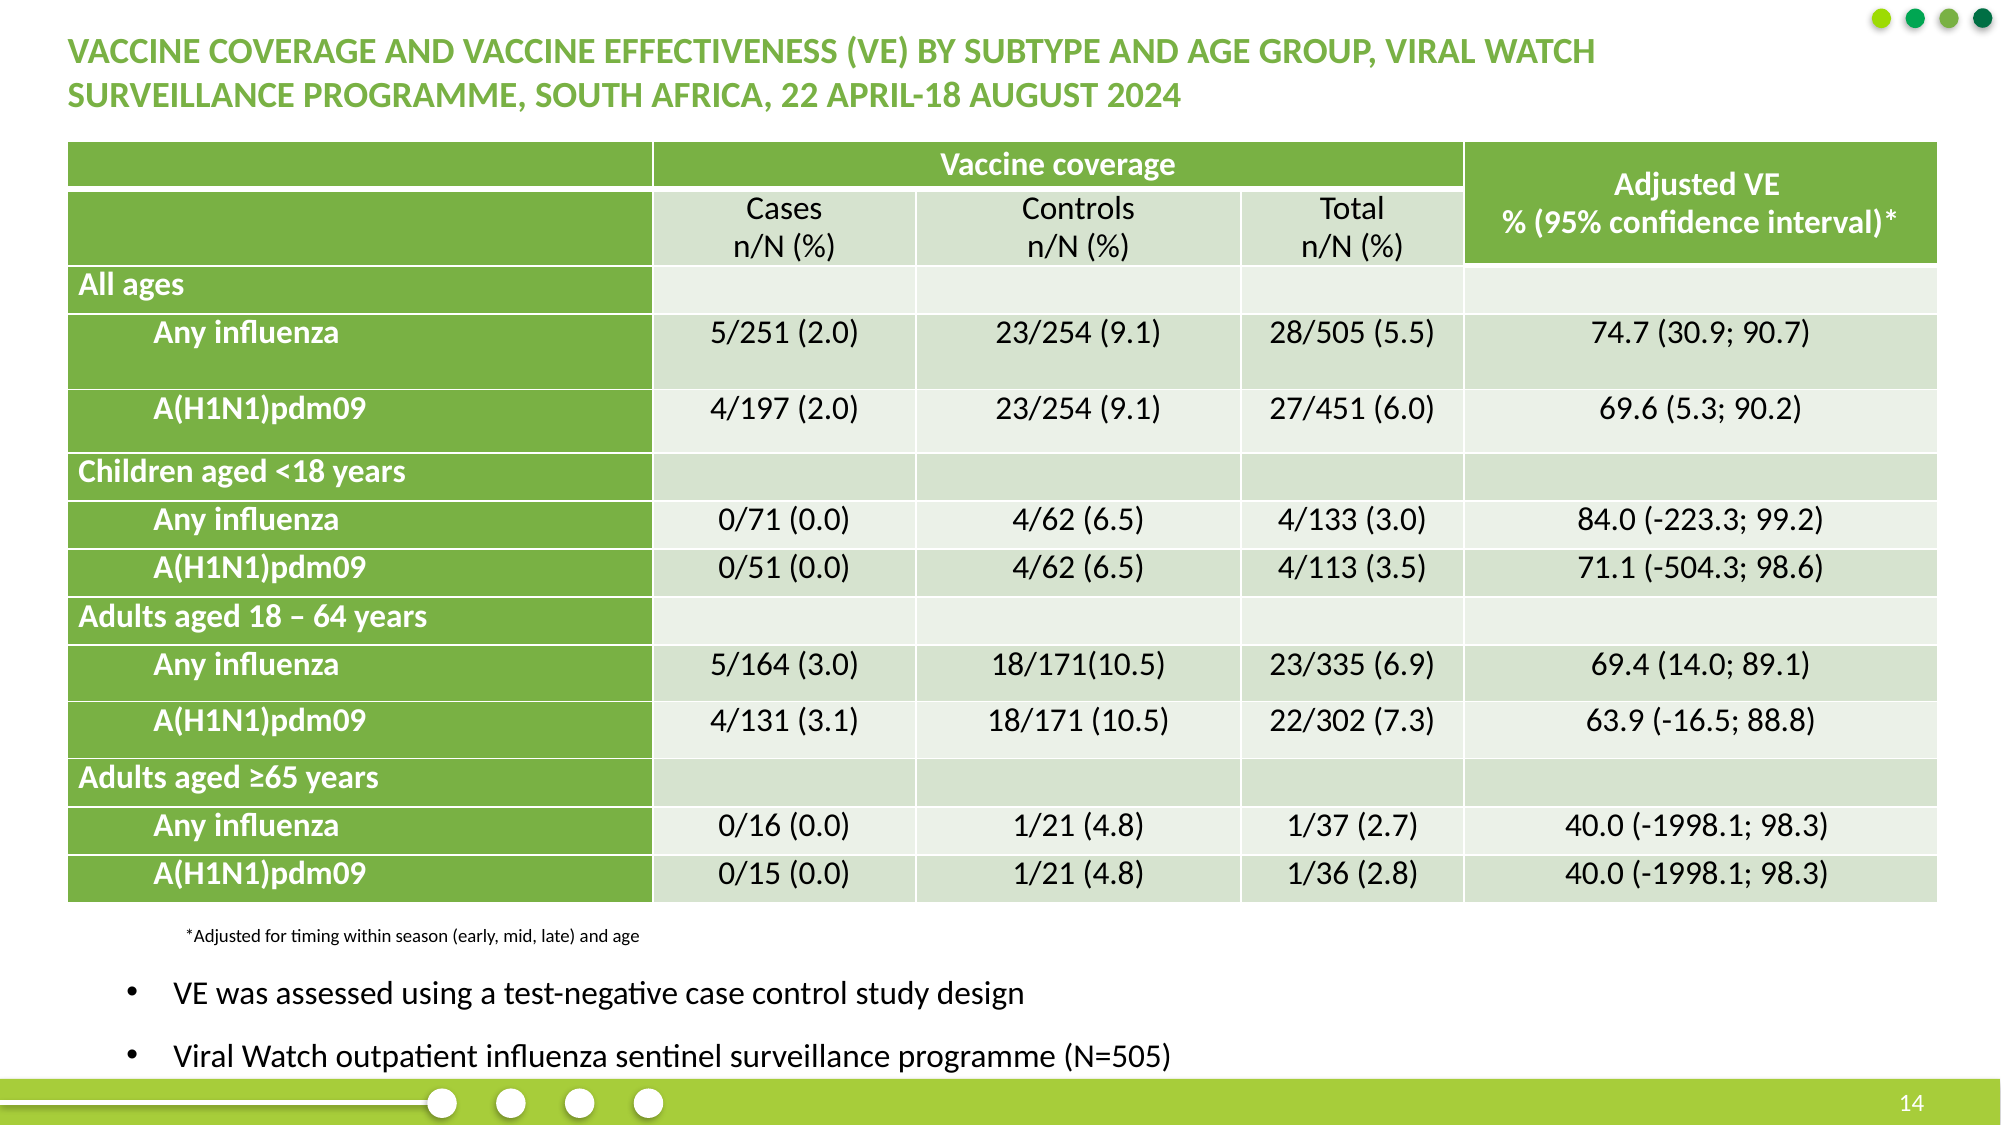

# Vaccine coverage and vaccine effectiveness (VE) by subtype and age group, Viral Watch Surveillance Programme, South Africa, 22 April-18 August 2024
|  | Vaccine coverage |  |  | Adjusted VE % (95% confidence interval)\* |
| --- | --- | --- | --- | --- |
|  | Cases n/N (%) | Controls n/N (%) | Total n/N (%) |  |
| All ages |  |  |  |  |
| Any influenza | 5/251 (2.0) | 23/254 (9.1) | 28/505 (5.5) | 74.7 (30.9; 90.7) |
| A(H1N1)pdm09 | 4/197 (2.0) | 23/254 (9.1) | 27/451 (6.0) | 69.6 (5.3; 90.2) |
| Children aged <18 years |  |  |  |  |
| Any influenza | 0/71 (0.0) | 4/62 (6.5) | 4/133 (3.0) | 84.0 (-223.3; 99.2) |
| A(H1N1)pdm09 | 0/51 (0.0) | 4/62 (6.5) | 4/113 (3.5) | 71.1 (-504.3; 98.6) |
| Adults aged 18 – 64 years |  |  |  |  |
| Any influenza | 5/164 (3.0) | 18/171(10.5) | 23/335 (6.9) | 69.4 (14.0; 89.1) |
| A(H1N1)pdm09 | 4/131 (3.1) | 18/171 (10.5) | 22/302 (7.3) | 63.9 (-16.5; 88.8) |
| Adults aged ≥65 years |  |  |  |  |
| Any influenza | 0/16 (0.0) | 1/21 (4.8) | 1/37 (2.7) | 40.0 (-1998.1; 98.3) |
| A(H1N1)pdm09 | 0/15 (0.0) | 1/21 (4.8) | 1/36 (2.8) | 40.0 (-1998.1; 98.3) |
*Adjusted for timing within season (early, mid, late) and age
VE was assessed using a test-negative case control study design
Viral Watch outpatient influenza sentinel surveillance programme (N=505)
14